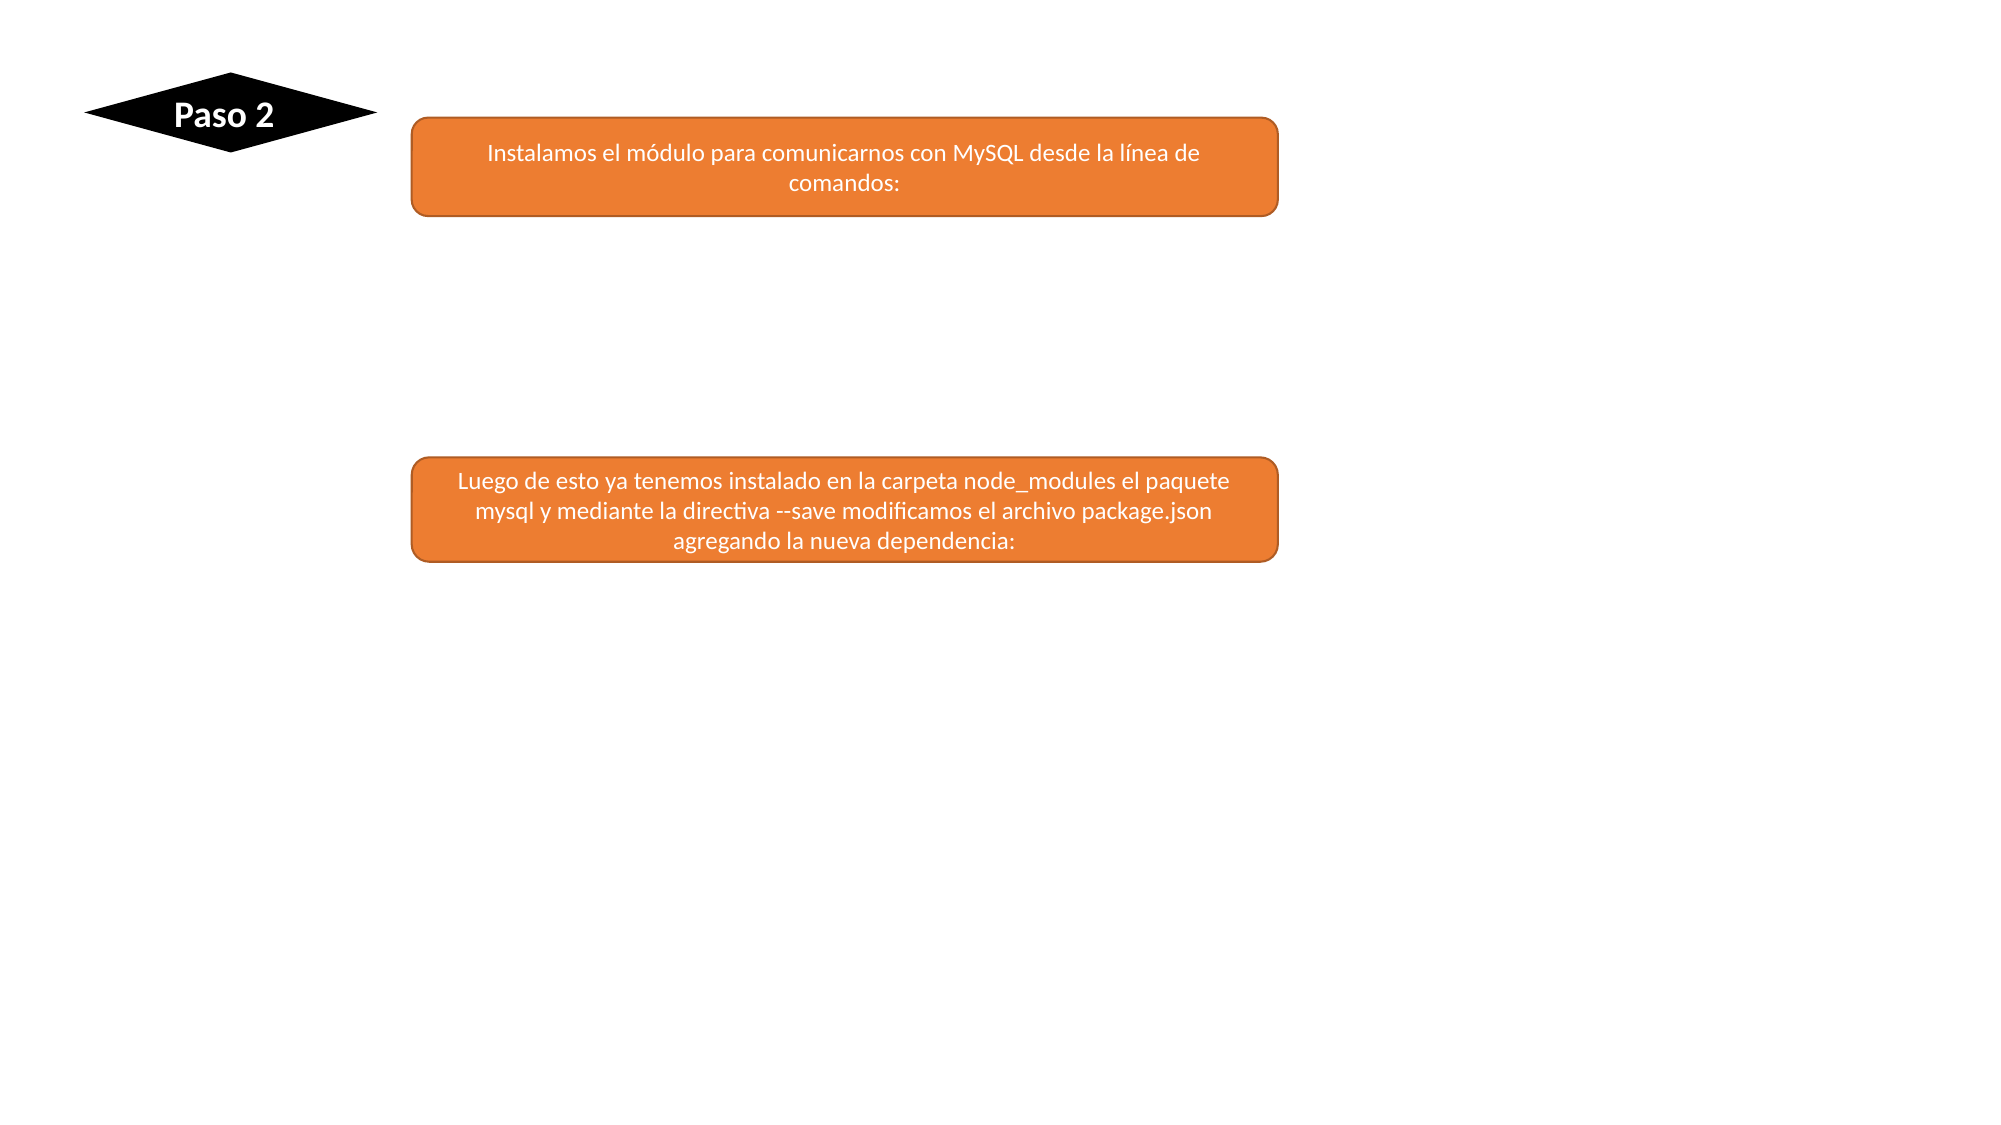

Paso 2
Instalamos el módulo para comunicarnos con MySQL desde la línea de comandos:

Luego de esto ya tenemos instalado en la carpeta node_modules el paquete mysql y mediante la directiva --save modificamos el archivo package.json agregando la nueva dependencia: